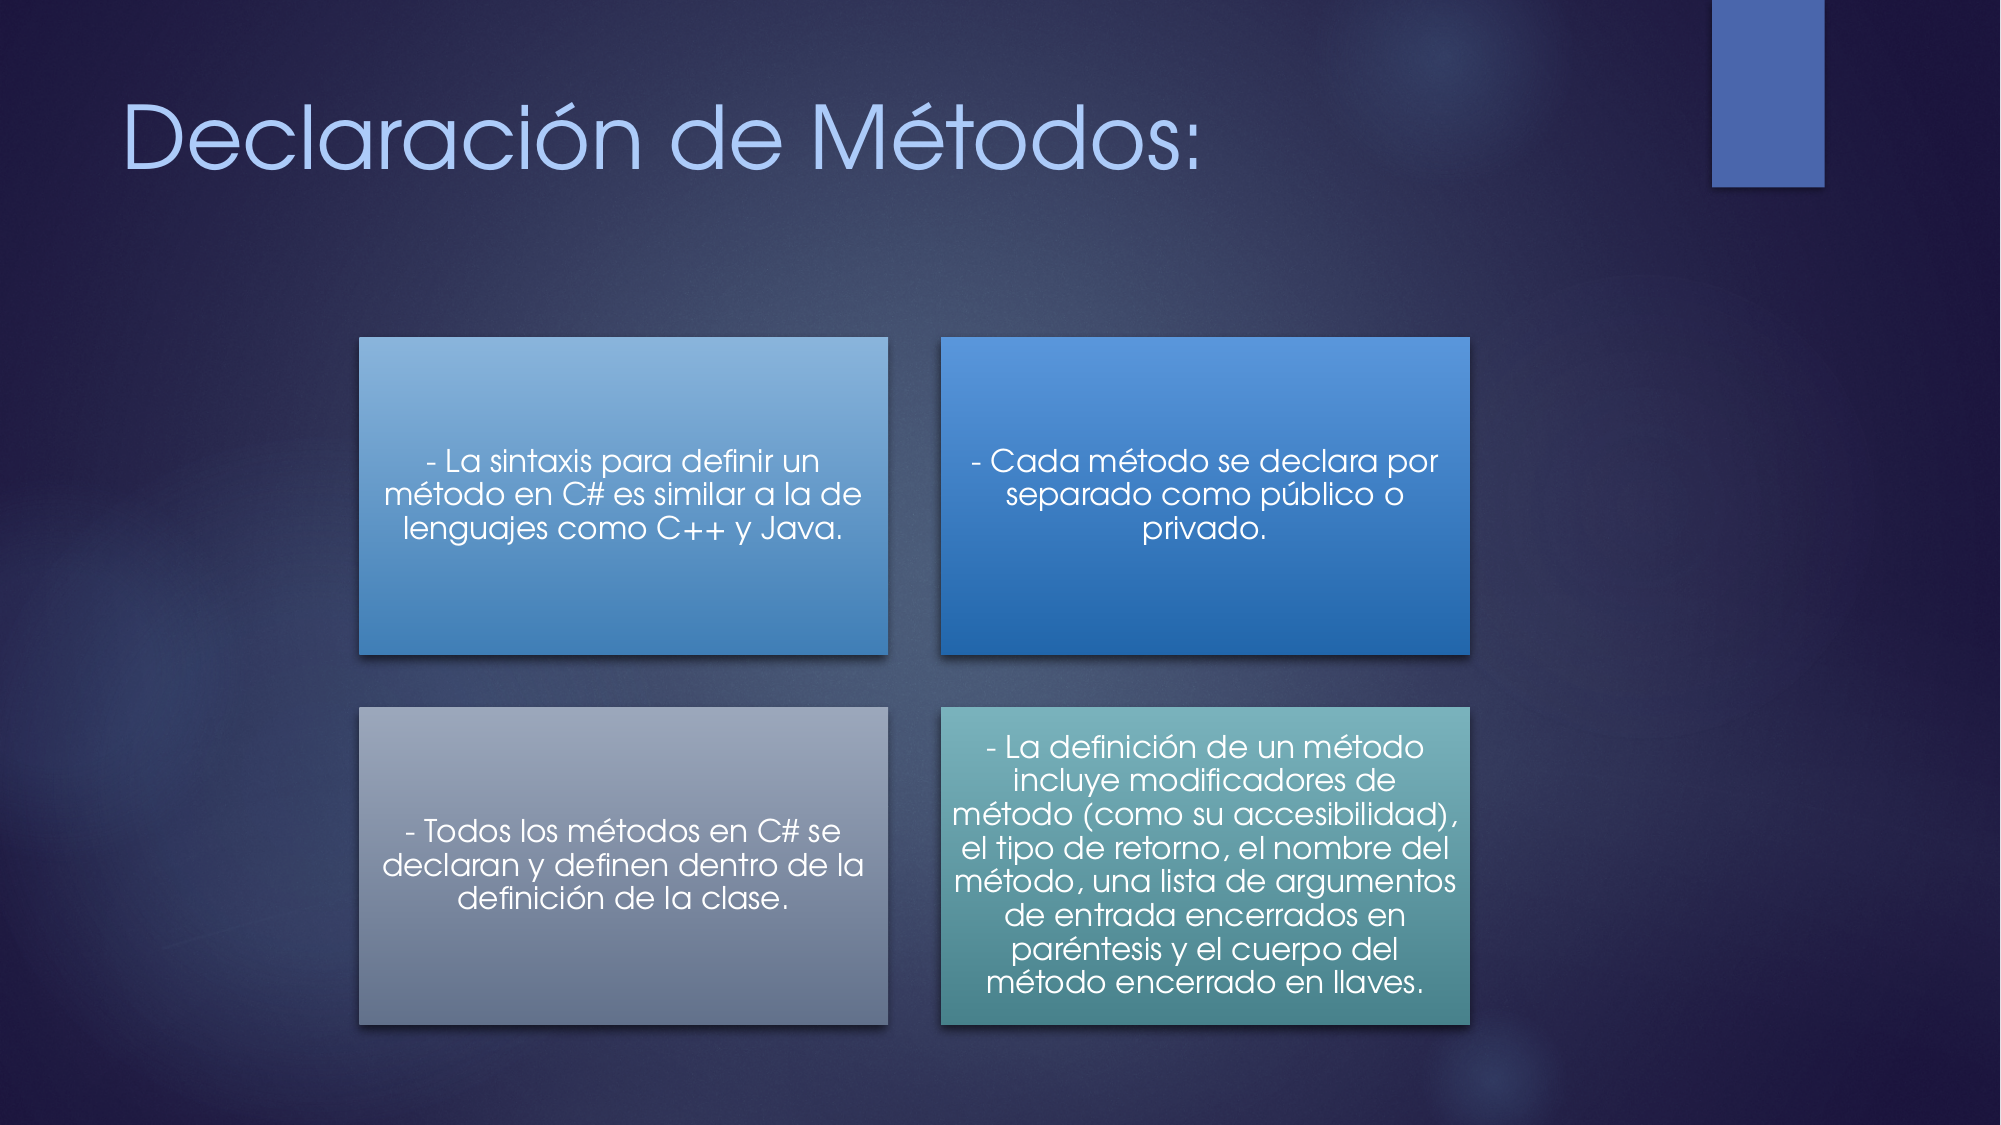

# Declaración de Métodos:
- La sintaxis para definir un método en C# es similar a la de lenguajes como C++ y Java.
- Cada método se declara por separado como público o privado.
- Todos los métodos en C# se declaran y definen dentro de la definición de la clase.
- La definición de un método incluye modificadores de método (como su accesibilidad), el tipo de retorno, el nombre del método, una lista de argumentos de entrada encerrados en paréntesis y el cuerpo del método encerrado en llaves.